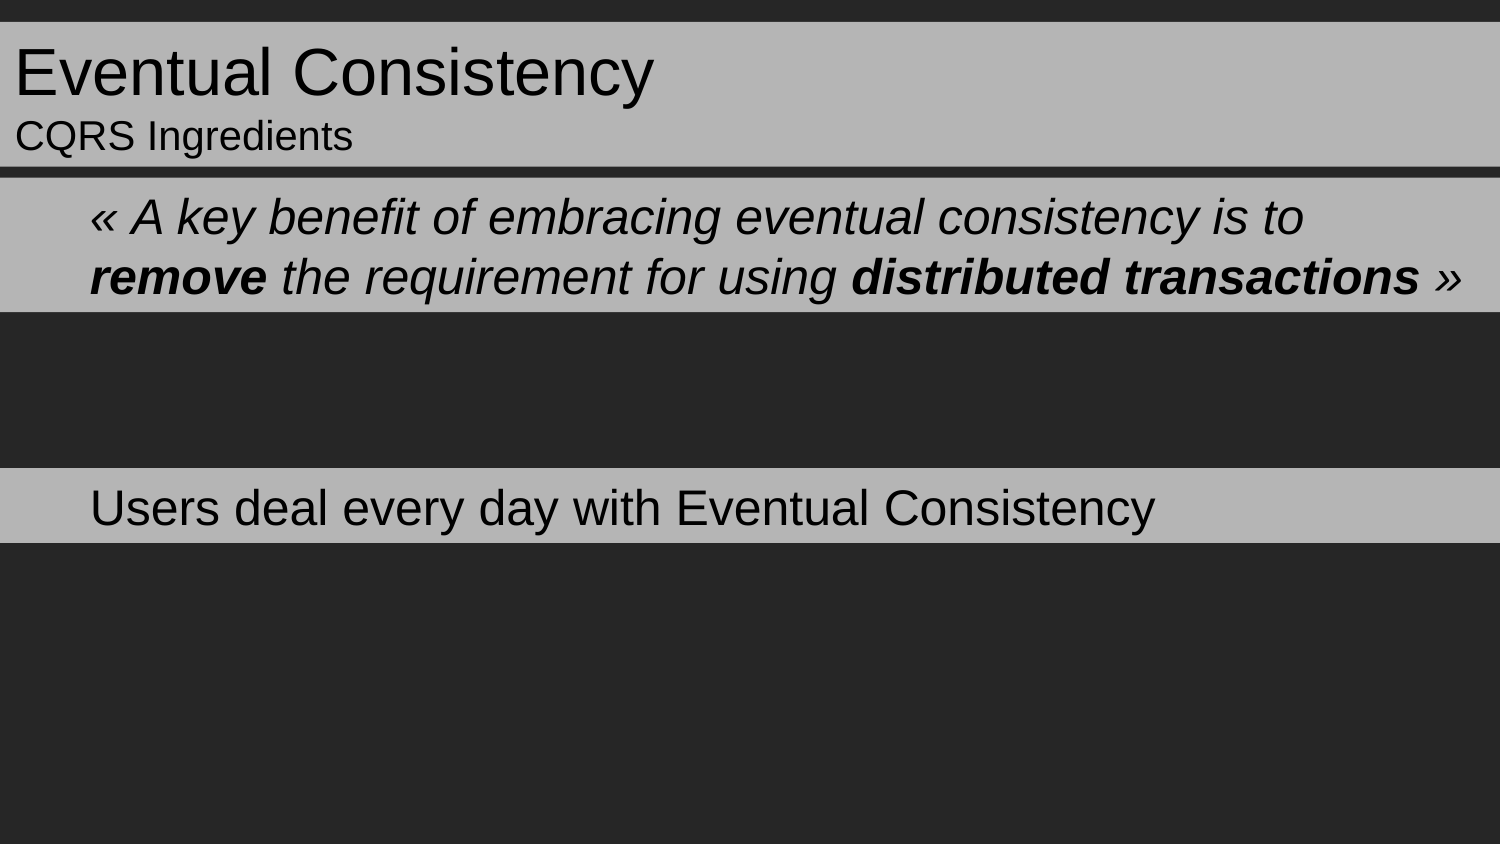

Eventual Consistency
CQRS Ingredients
« A key benefit of embracing eventual consistency is to remove the requirement for using distributed transactions »
Users deal every day with Eventual Consistency